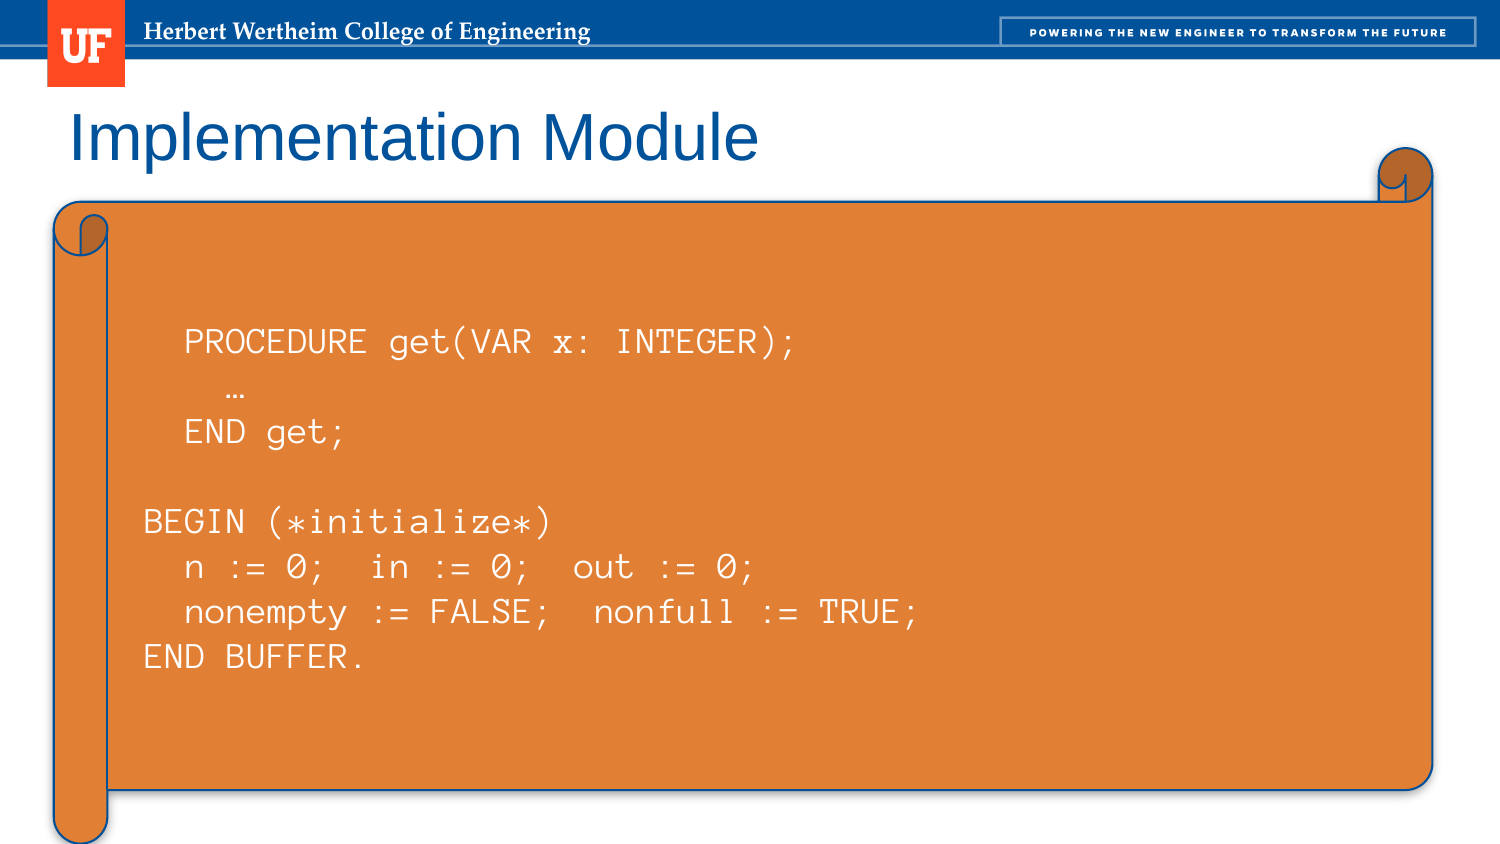

# Implementation Module
  PROCEDURE get(VAR x: INTEGER);
    …
  END get;

BEGIN (*initialize*)
  n := 0;  in := 0;  out := 0;
  nonempty := FALSE;  nonfull := TRUE;
END BUFFER.